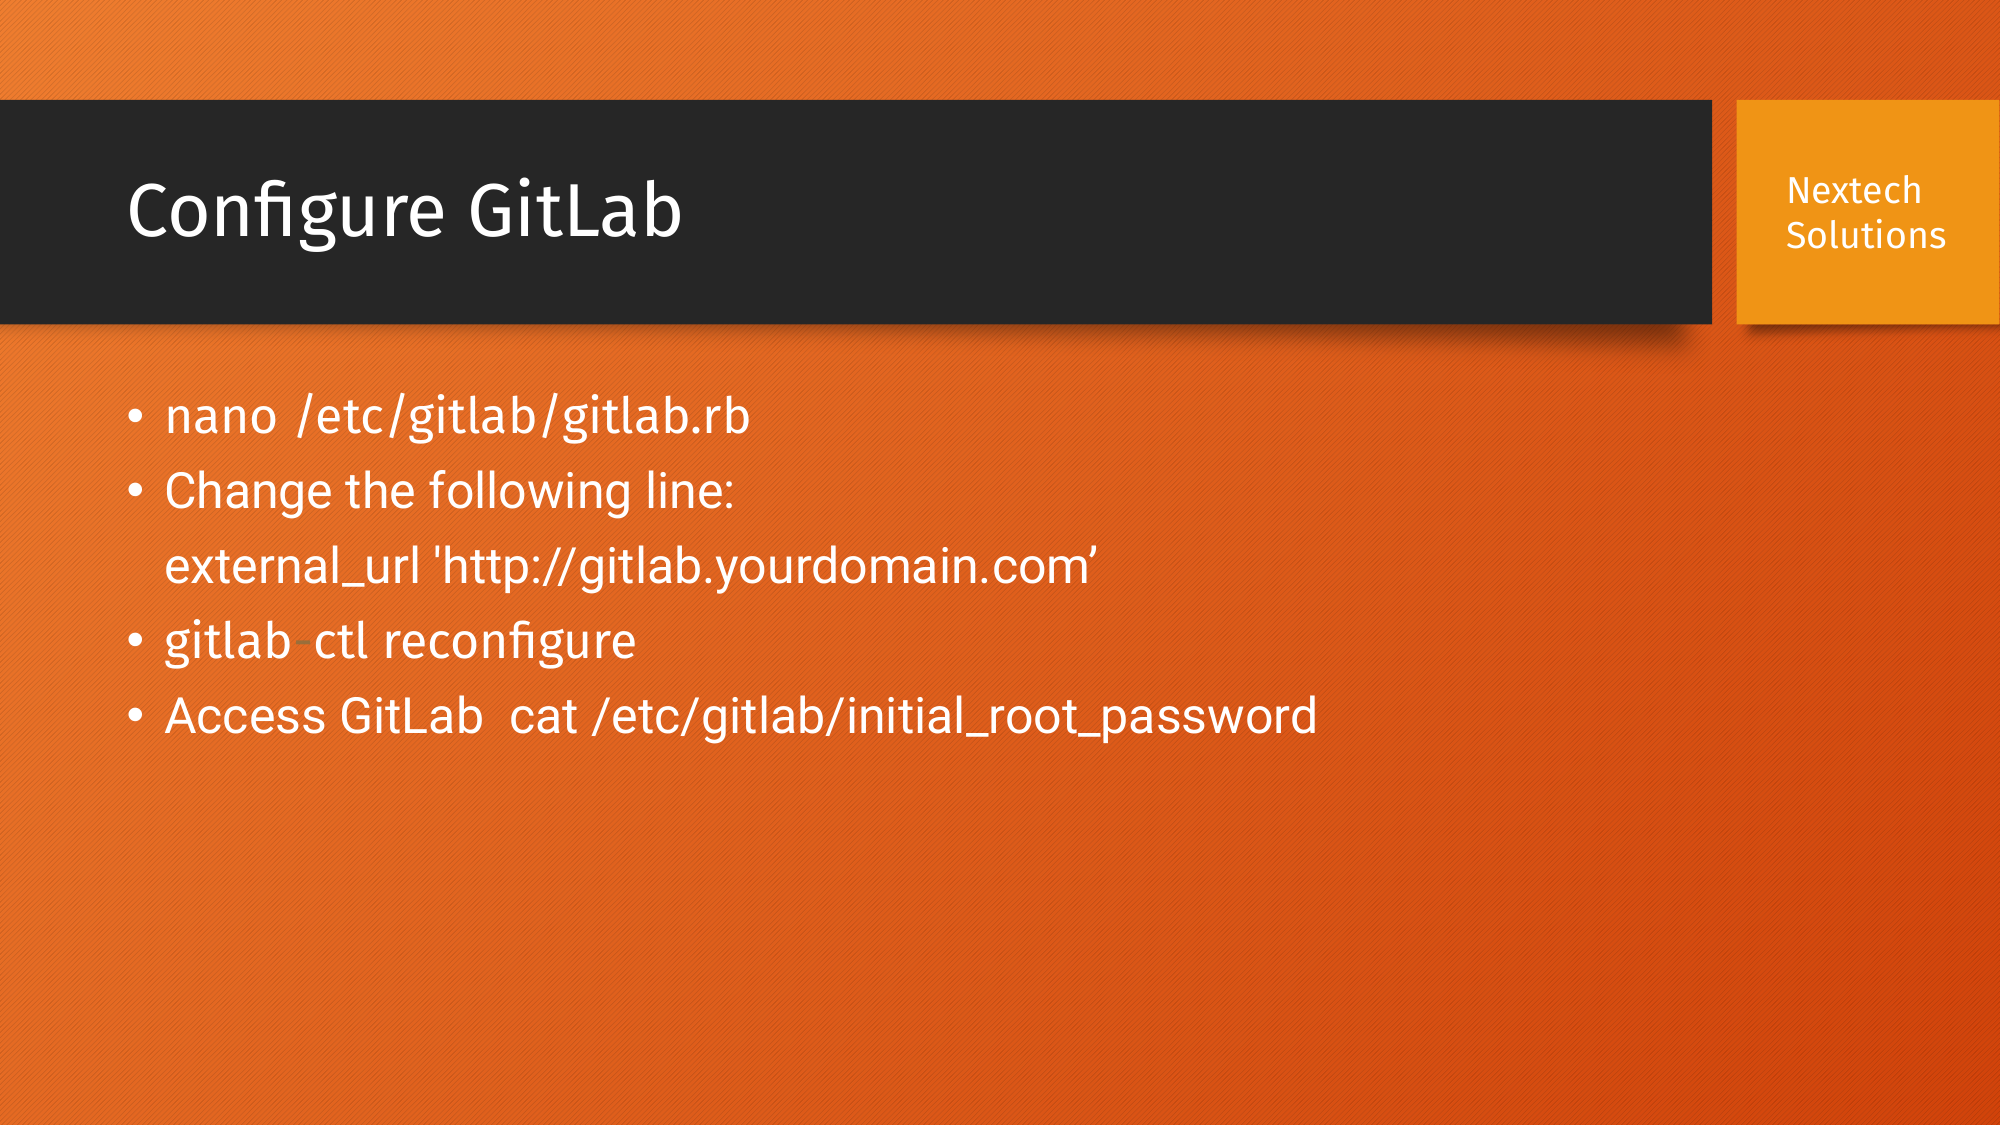

# Configure GitLab
Nextech Solutions
nano /etc/gitlab/gitlab.rb
Change the following line:
   external_url 'http://gitlab.yourdomain.com’
gitlab-ctl reconfigure
Access GitLab  cat /etc/gitlab/initial_root_password